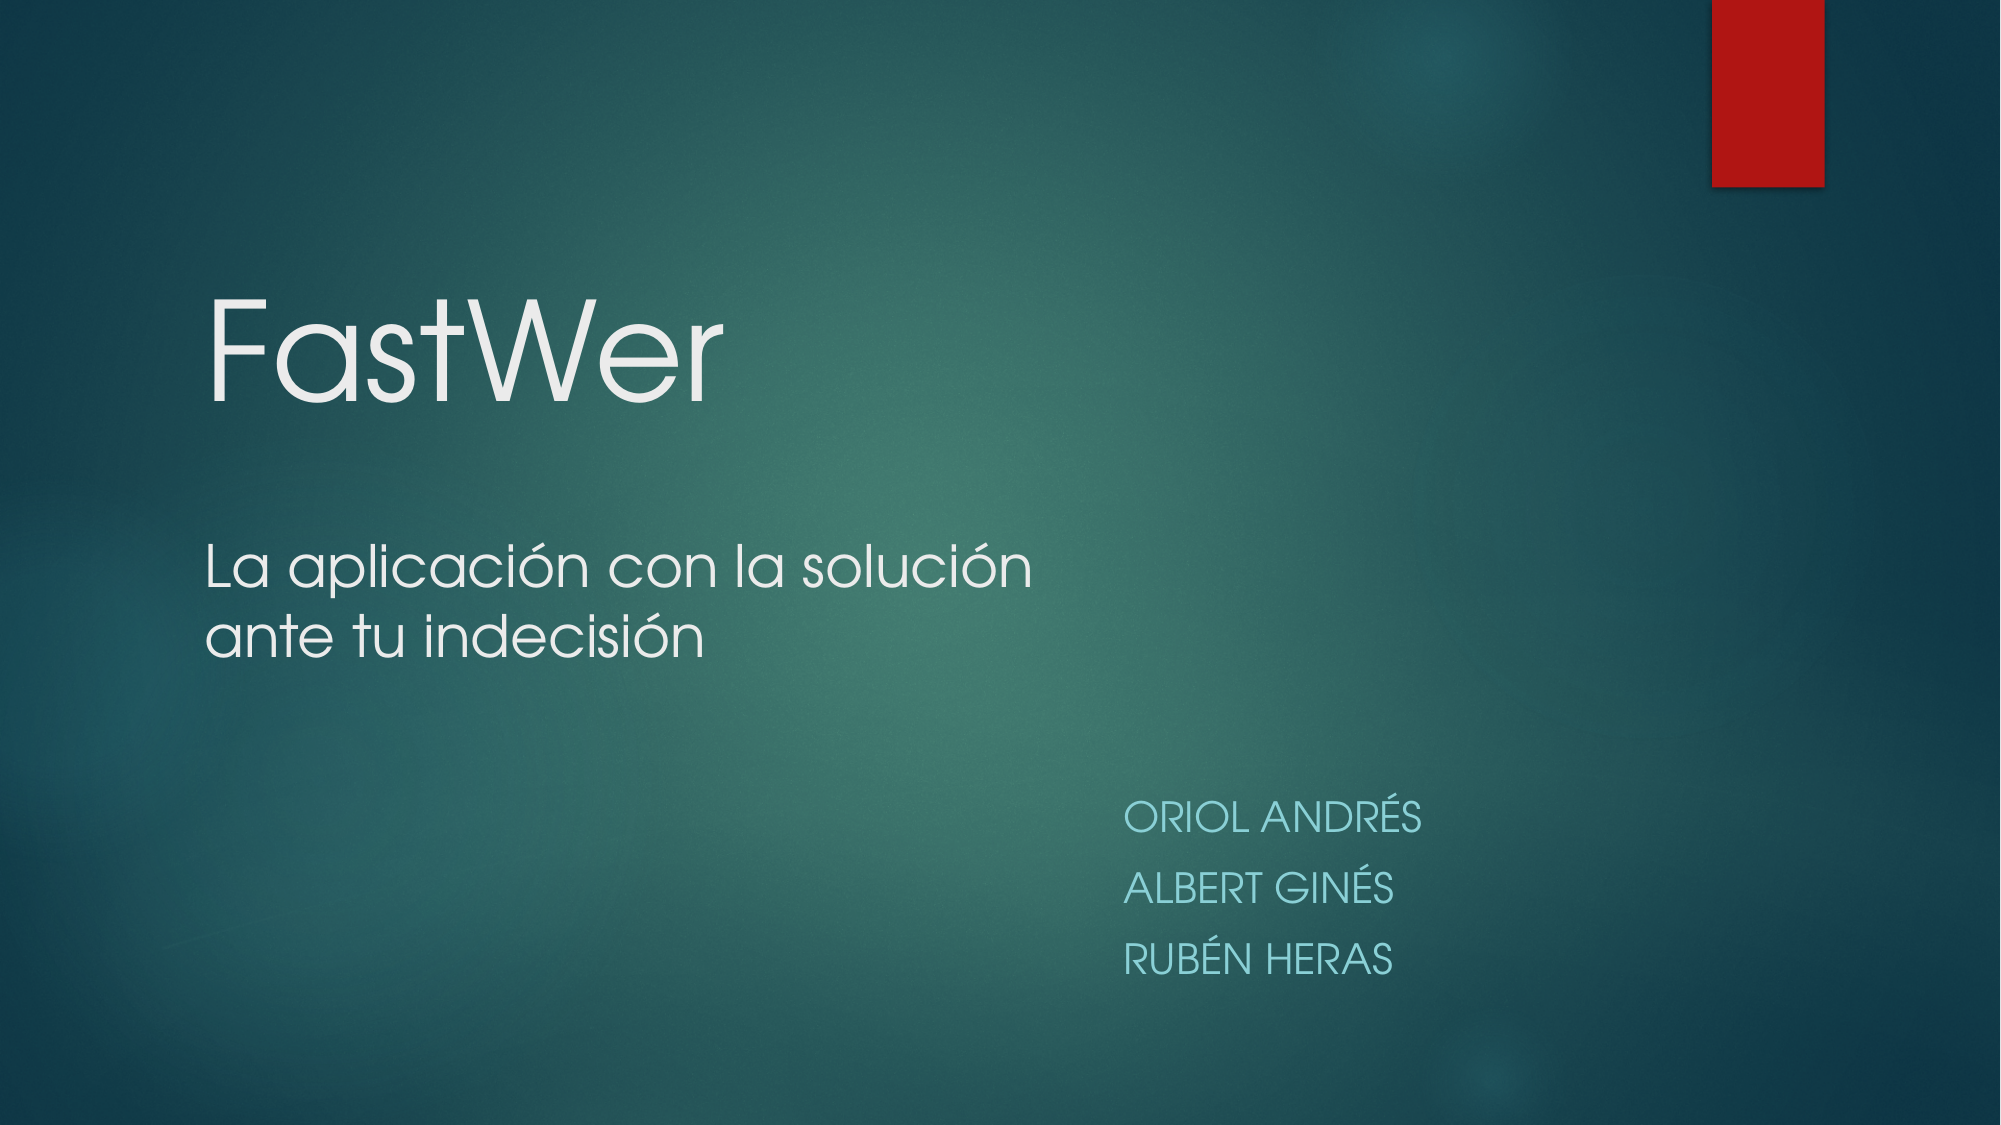

# FastWer La aplicación con la solución ante tu indecisión
Oriol andrés
Albert ginés
Rubén hERAS